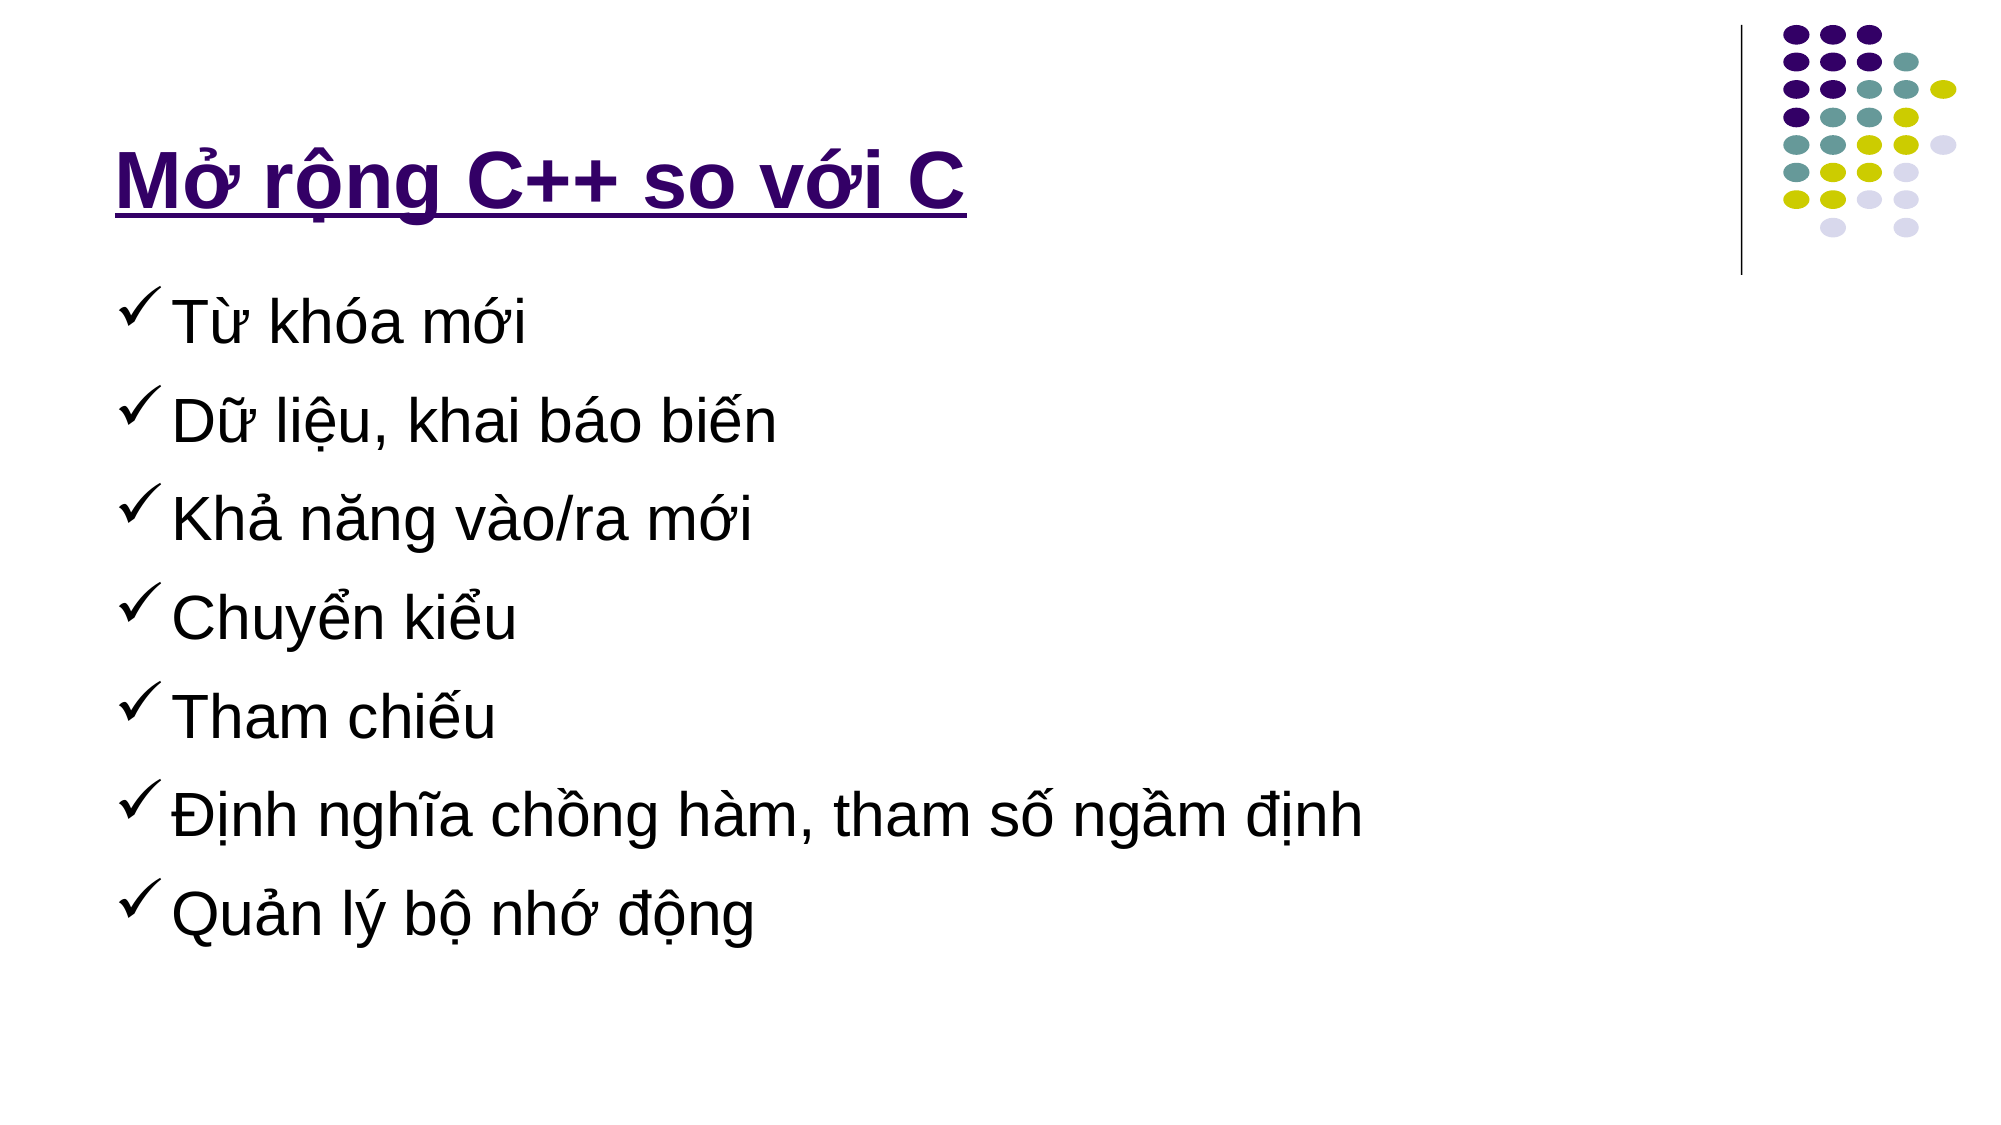

# Mở rộng C++ so với C
Từ khóa mới
Dữ liệu, khai báo biến
Khả năng vào/ra mới
Chuyển kiểu
Tham chiếu
Định nghĩa chồng hàm, tham số ngầm định
Quản lý bộ nhớ động